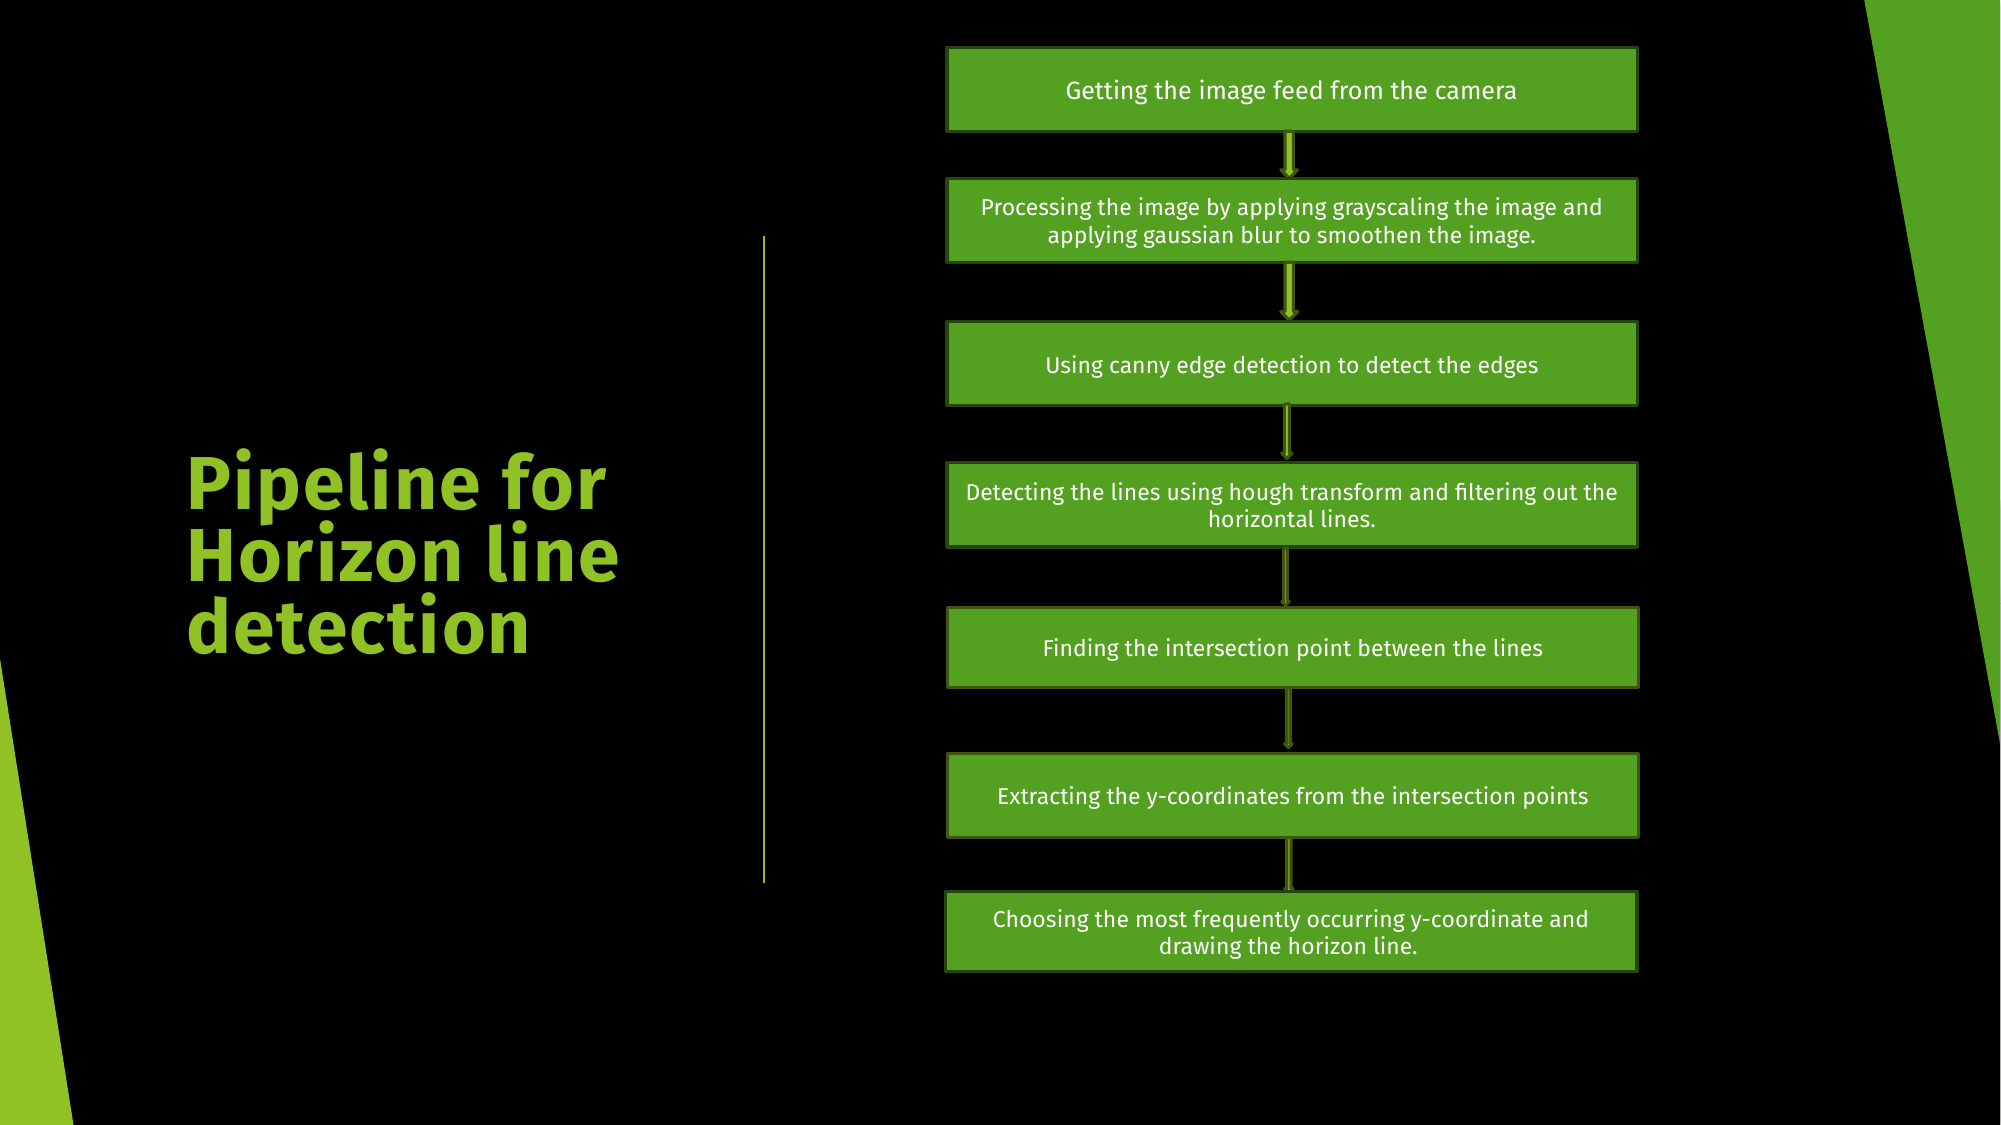

Getting the image feed from the camera

Processing the image by applying grayscaling the image and applying gaussian blur to smoothen the image.
# Pipeline for Horizon line detection

Using canny edge detection to detect the edges

Detecting the lines using hough transform and filtering out the horizontal lines.

Finding the intersection point between the lines

Extracting the y-coordinates from the intersection points

Choosing the most frequently occurring y-coordinate and drawing the horizon line.